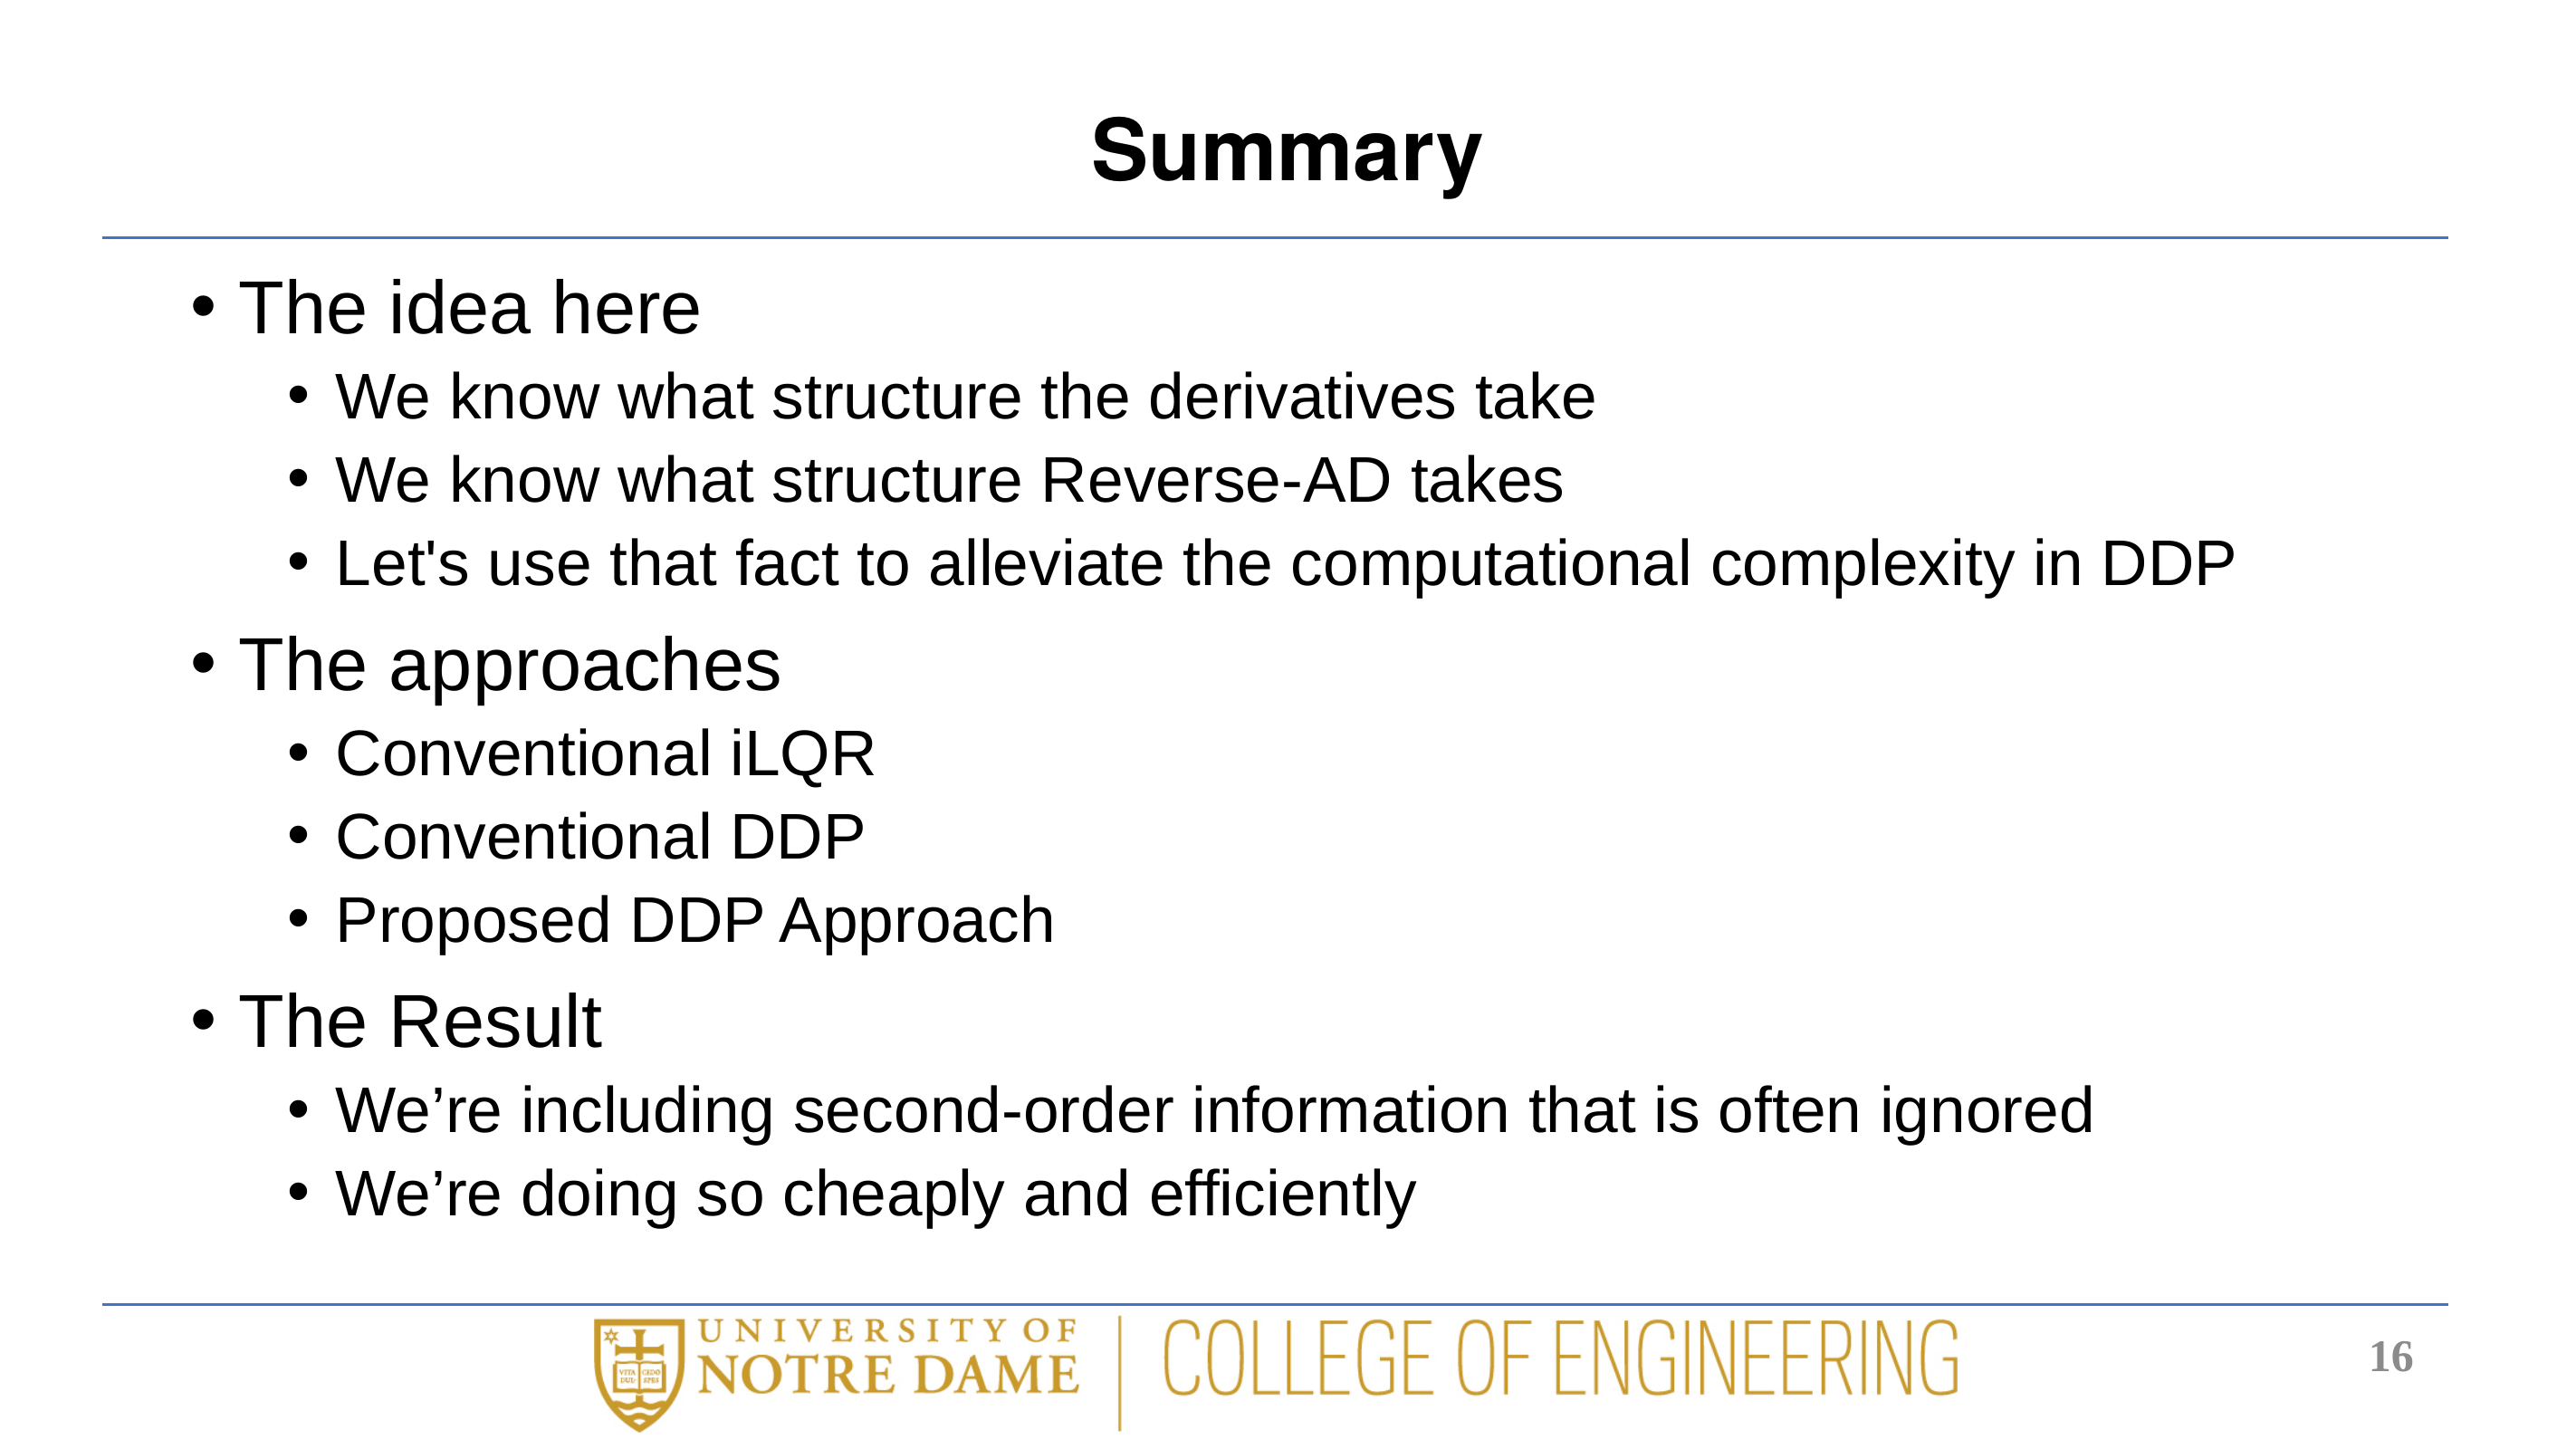

# Summary
The idea here
We know what structure the derivatives take
We know what structure Reverse-AD takes
Let's use that fact to alleviate the computational complexity in DDP
The approaches
Conventional iLQR
Conventional DDP
Proposed DDP Approach
The Result
We’re including second-order information that is often ignored
We’re doing so cheaply and efficiently
16